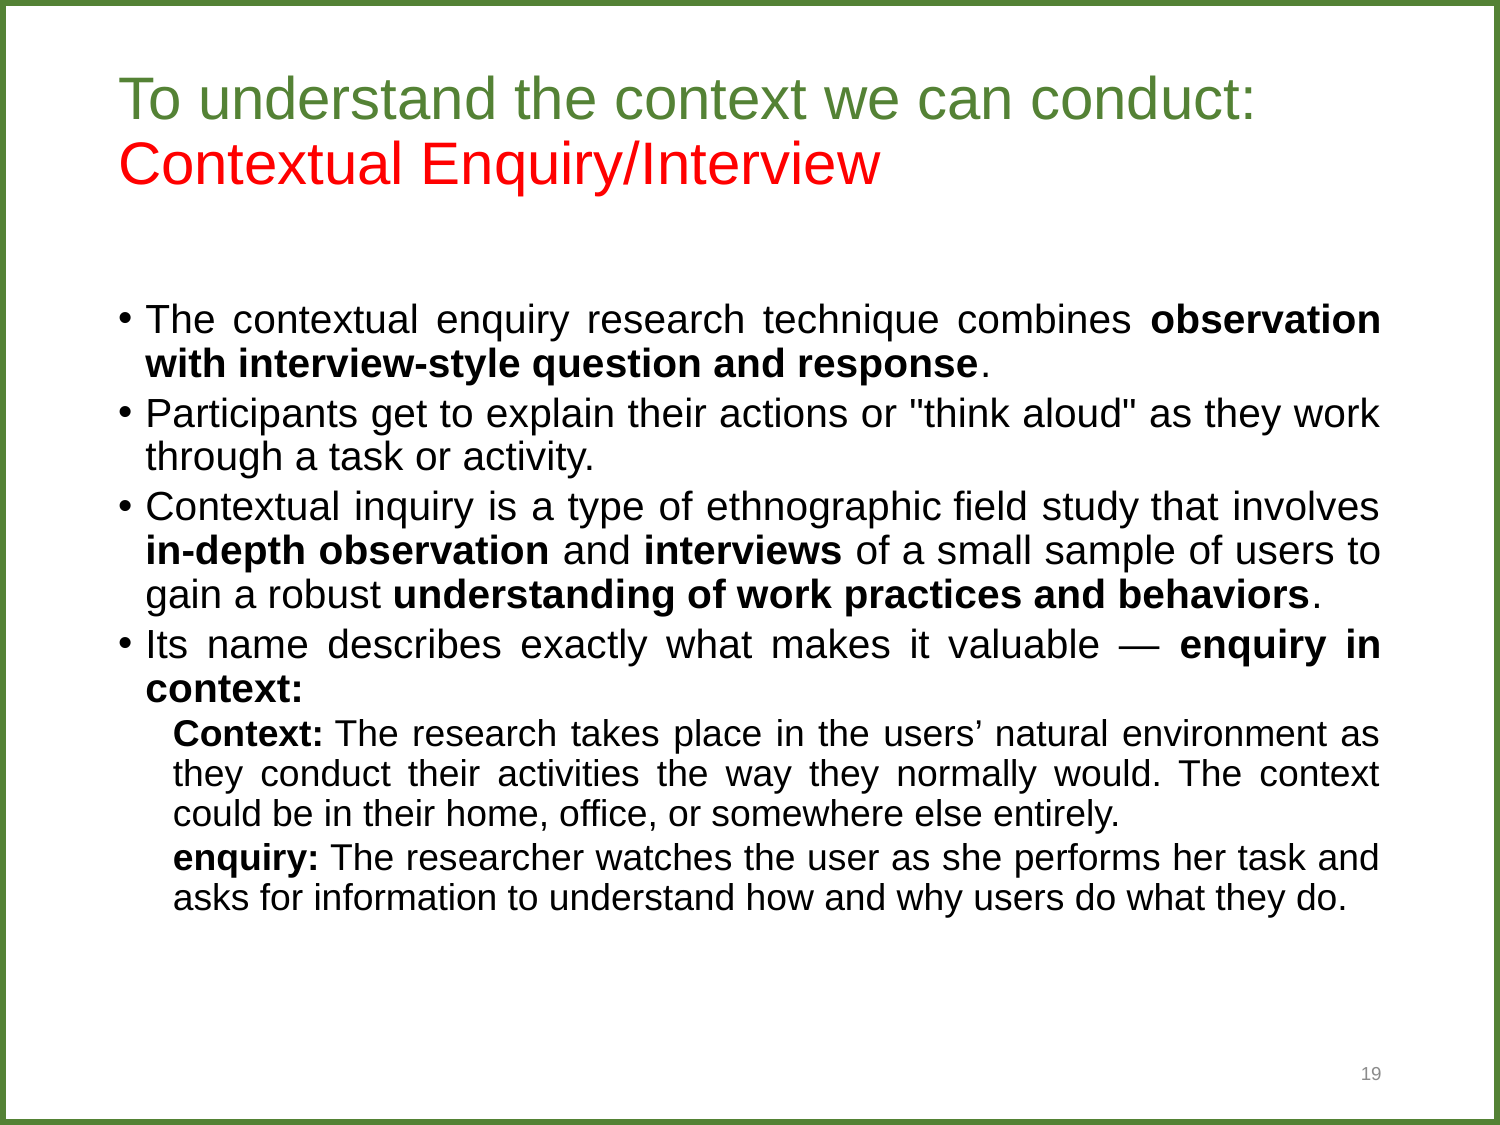

# To understand the context we can conduct: Contextual Enquiry/Interview
The contextual enquiry research technique combines observation with interview-style question and response.
Participants get to explain their actions or "think aloud" as they work through a task or activity.
Contextual inquiry is a type of ethnographic field study that involves in-depth observation and interviews of a small sample of users to gain a robust understanding of work practices and behaviors.
Its name describes exactly what makes it valuable — enquiry in context:
Context: The research takes place in the users’ natural environment as they conduct their activities the way they normally would. The context could be in their home, office, or somewhere else entirely.
enquiry: The researcher watches the user as she performs her task and asks for information to understand how and why users do what they do.

19